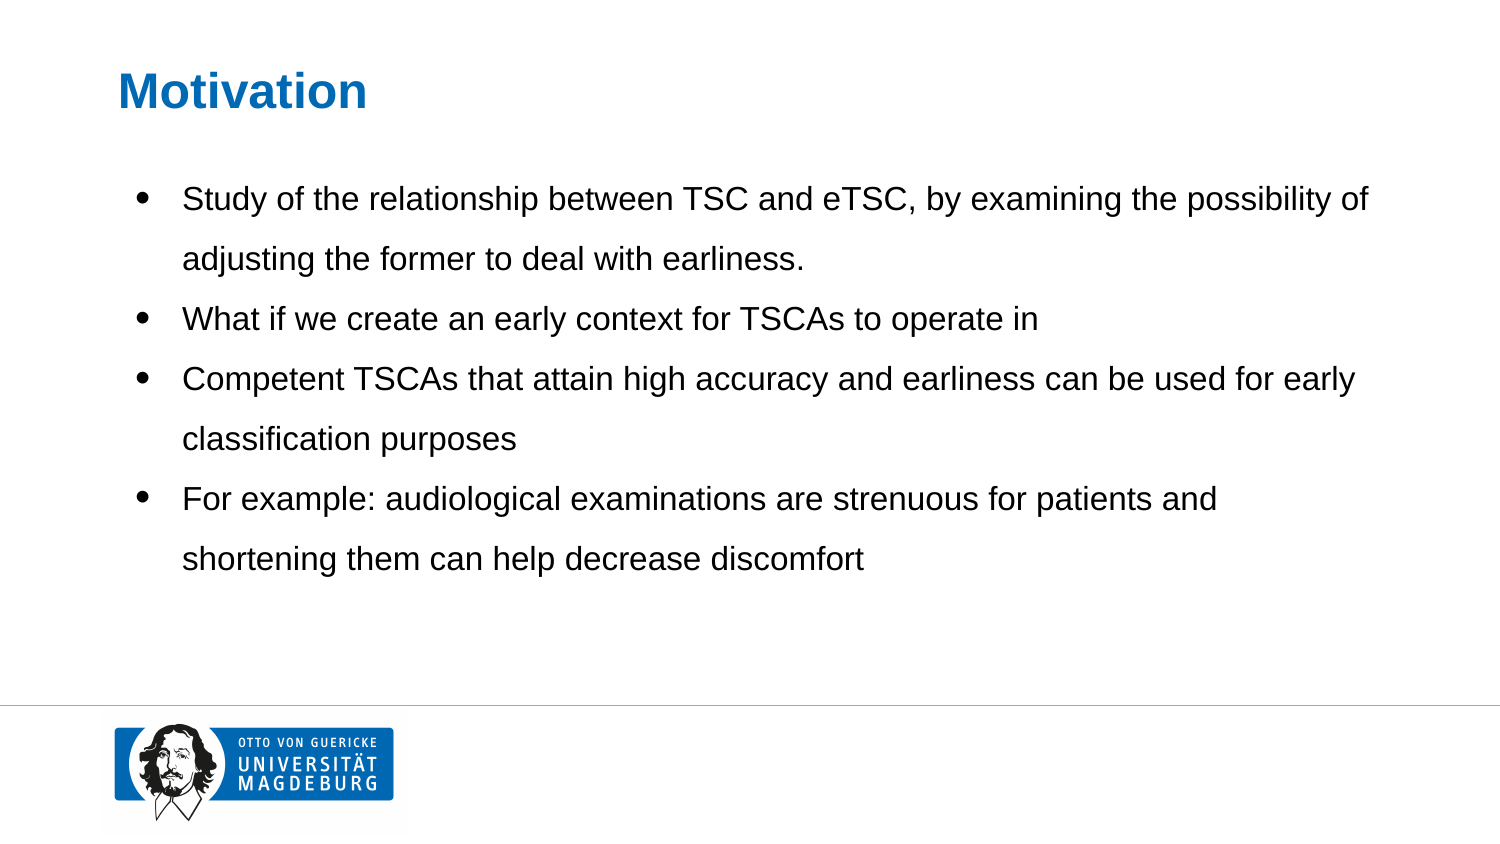

# Motivation
Study of the relationship between TSC and eTSC, by examining the possibility of adjusting the former to deal with earliness.
What if we create an early context for TSCAs to operate in
Competent TSCAs that attain high accuracy and earliness can be used for early classification purposes
For example: audiological examinations are strenuous for patients and shortening them can help decrease discomfort